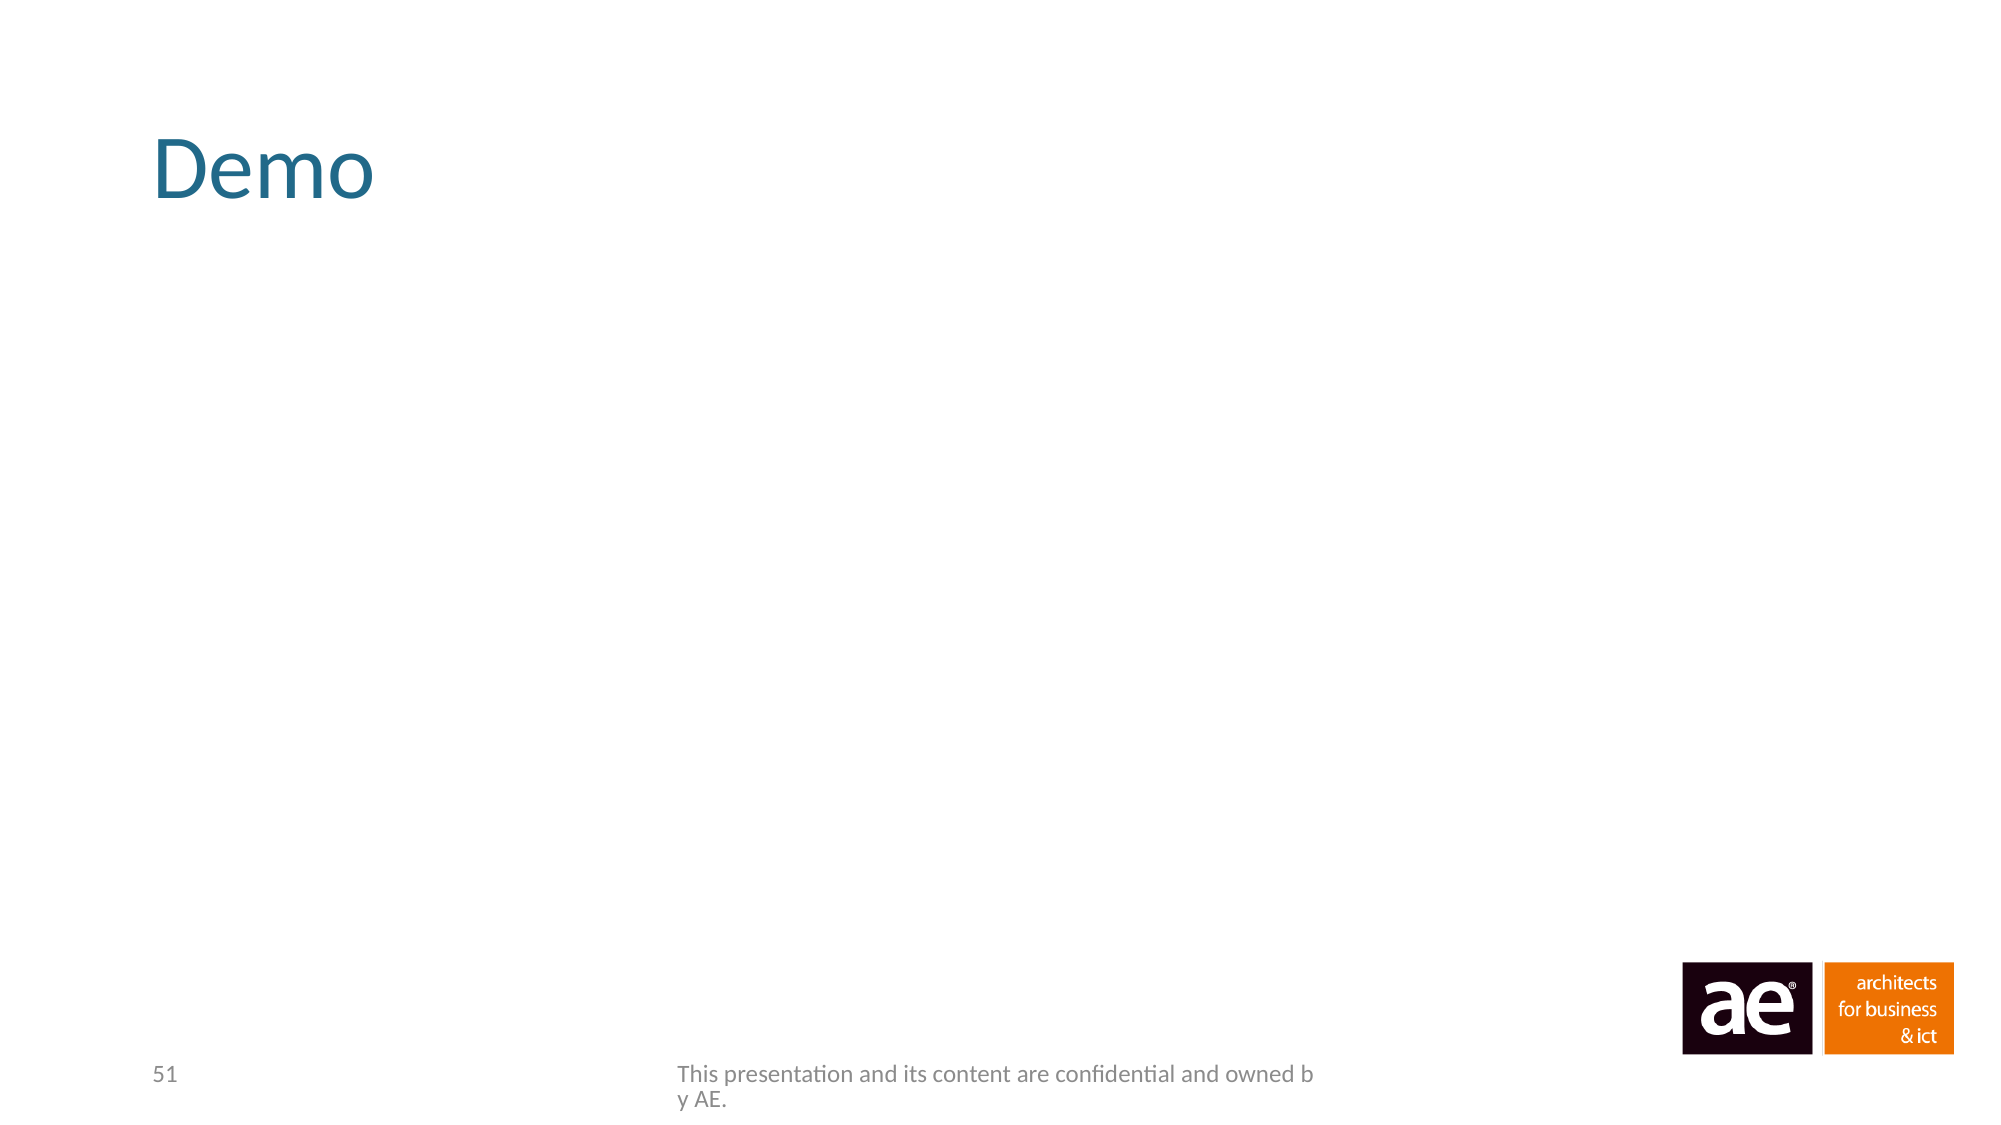

# Demo

51
This presentation and its content are confidential and owned by AE.